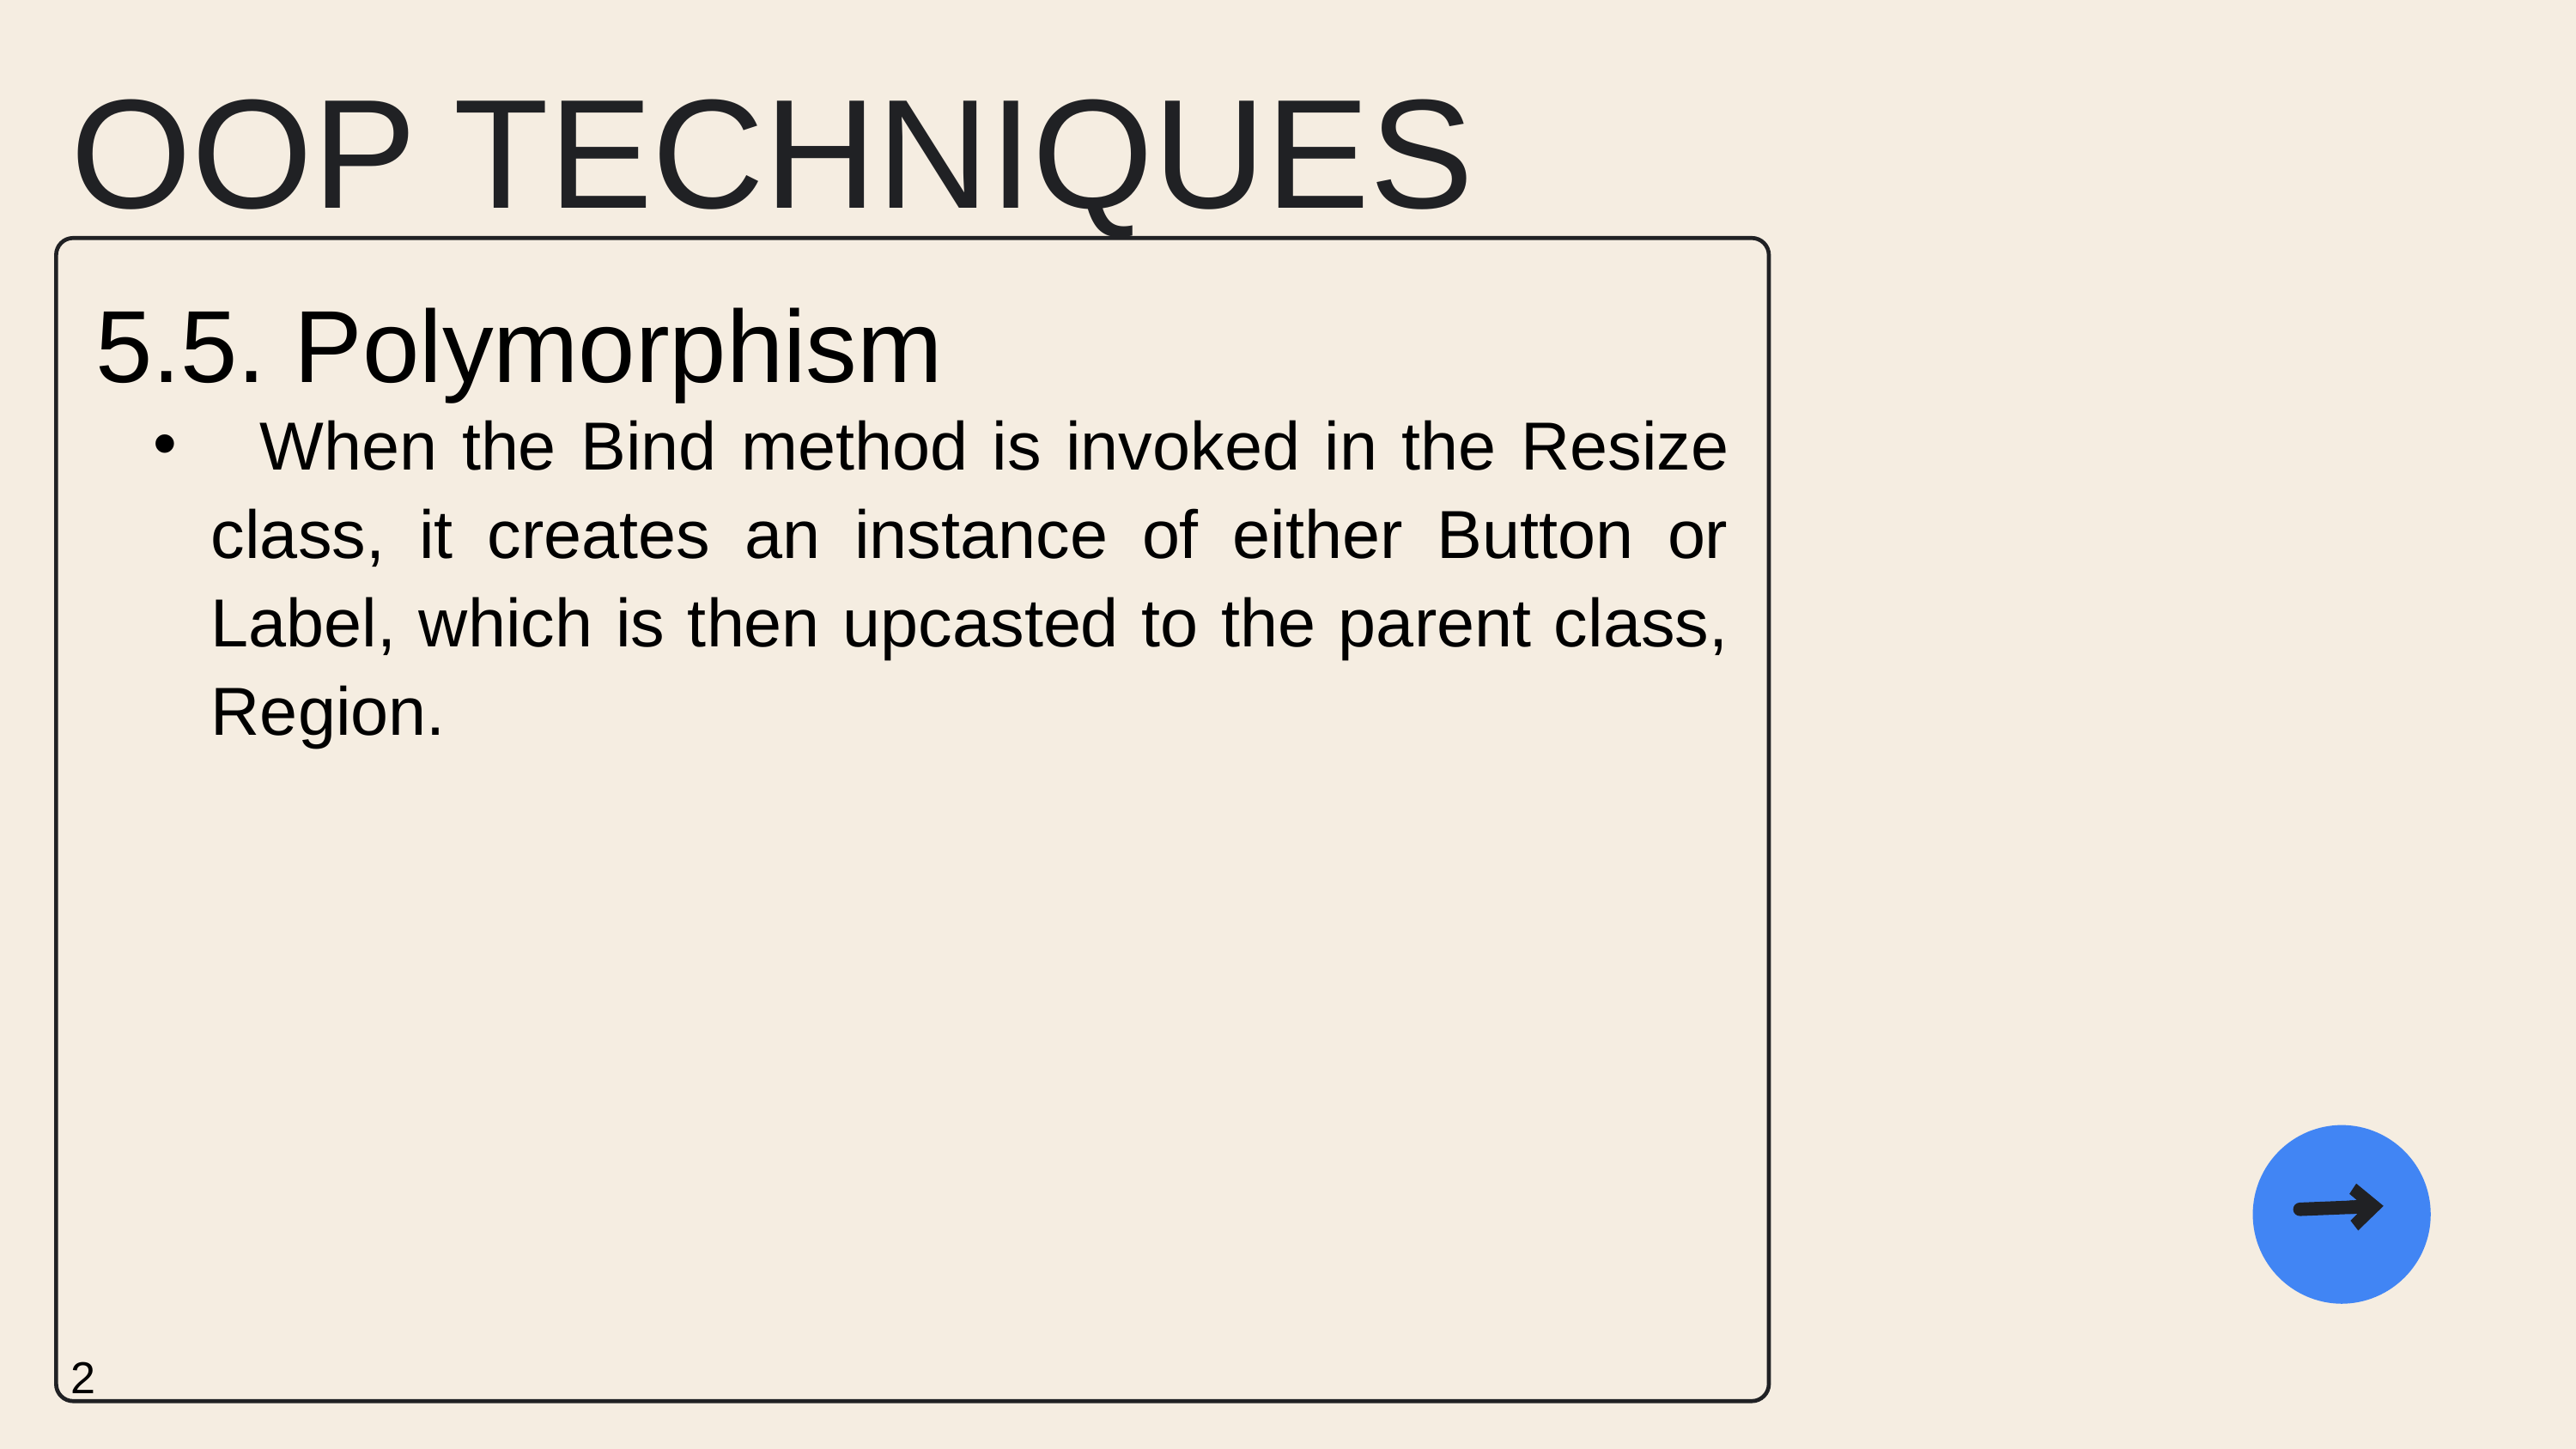

OOP TECHNIQUES

5.5. Polymorphism
  When the Bind method is invoked in the Resize class, it creates an instance of either Button or Label, which is then upcasted to the parent class, Region.

2